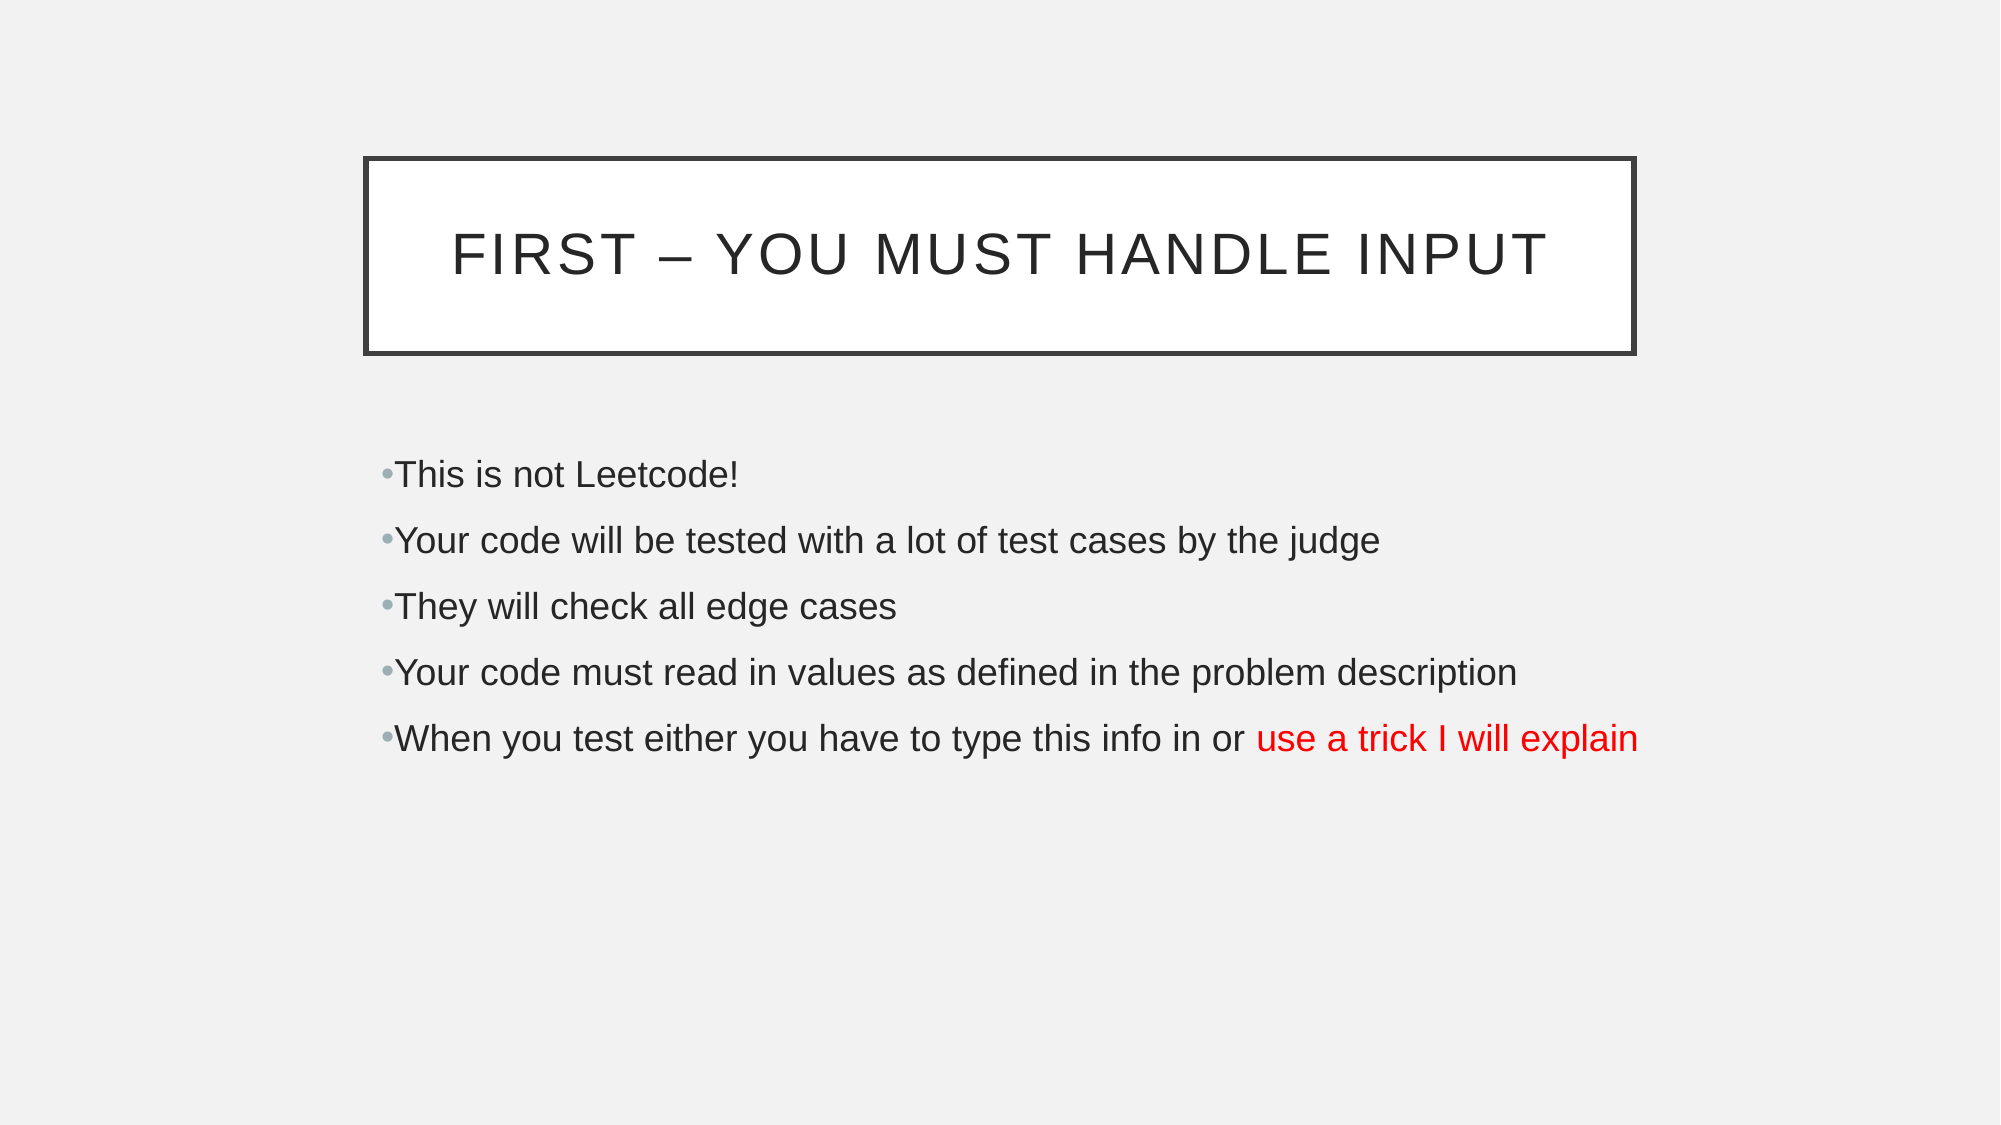

# First – You must handle input
This is not Leetcode!
Your code will be tested with a lot of test cases by the judge
They will check all edge cases
Your code must read in values as defined in the problem description
When you test either you have to type this info in or use a trick I will explain